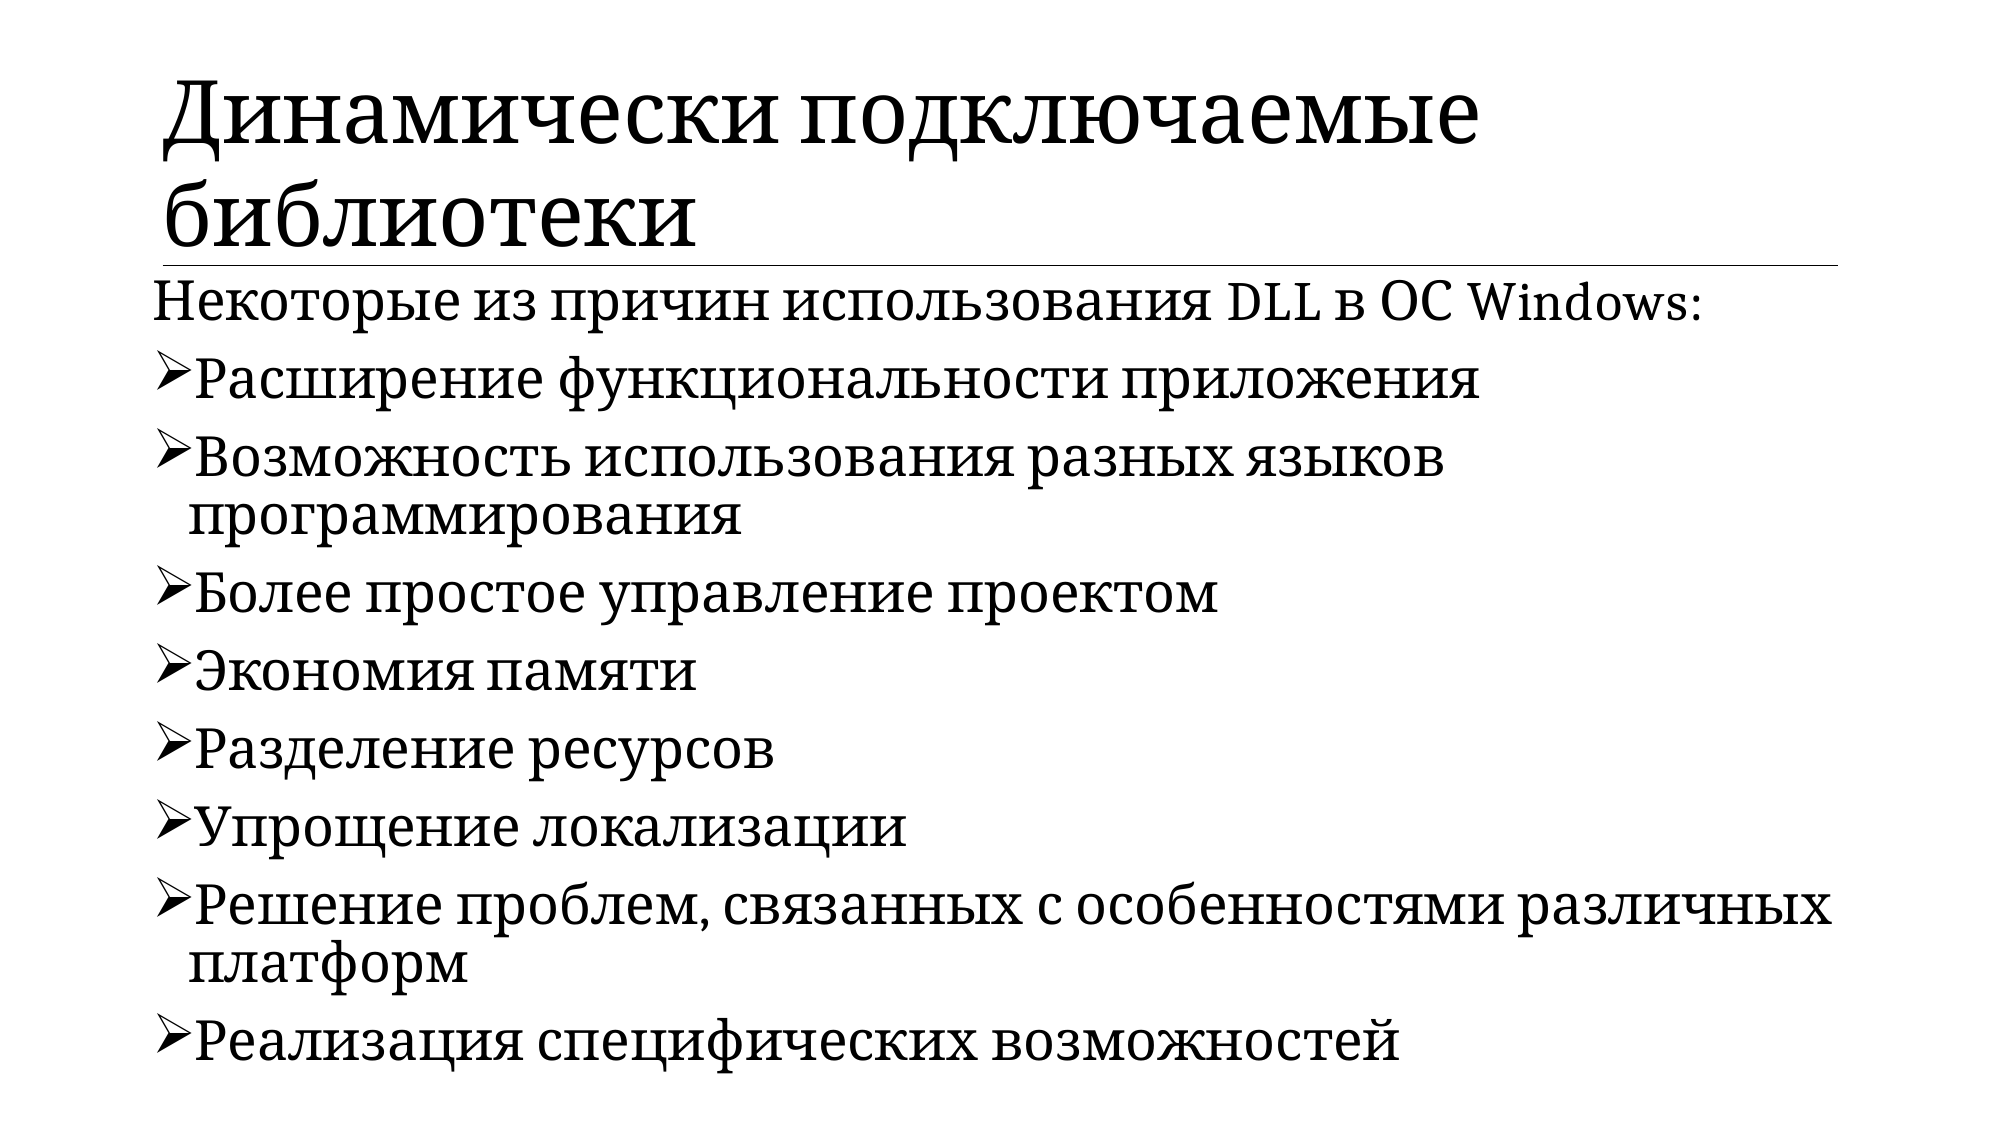

| Динамически подключаемые библиотеки |
| --- |
Некоторые из причин использования DLL в ОС Windows:
Расширение функциональности приложения
Возможность использования разных языков программирования
Более простое управление проектом
Экономия памяти
Разделение ресурсов
Упрощение локализации
Решение проблем, связанных с особенностями различных платформ
Реализация специфических возможностей